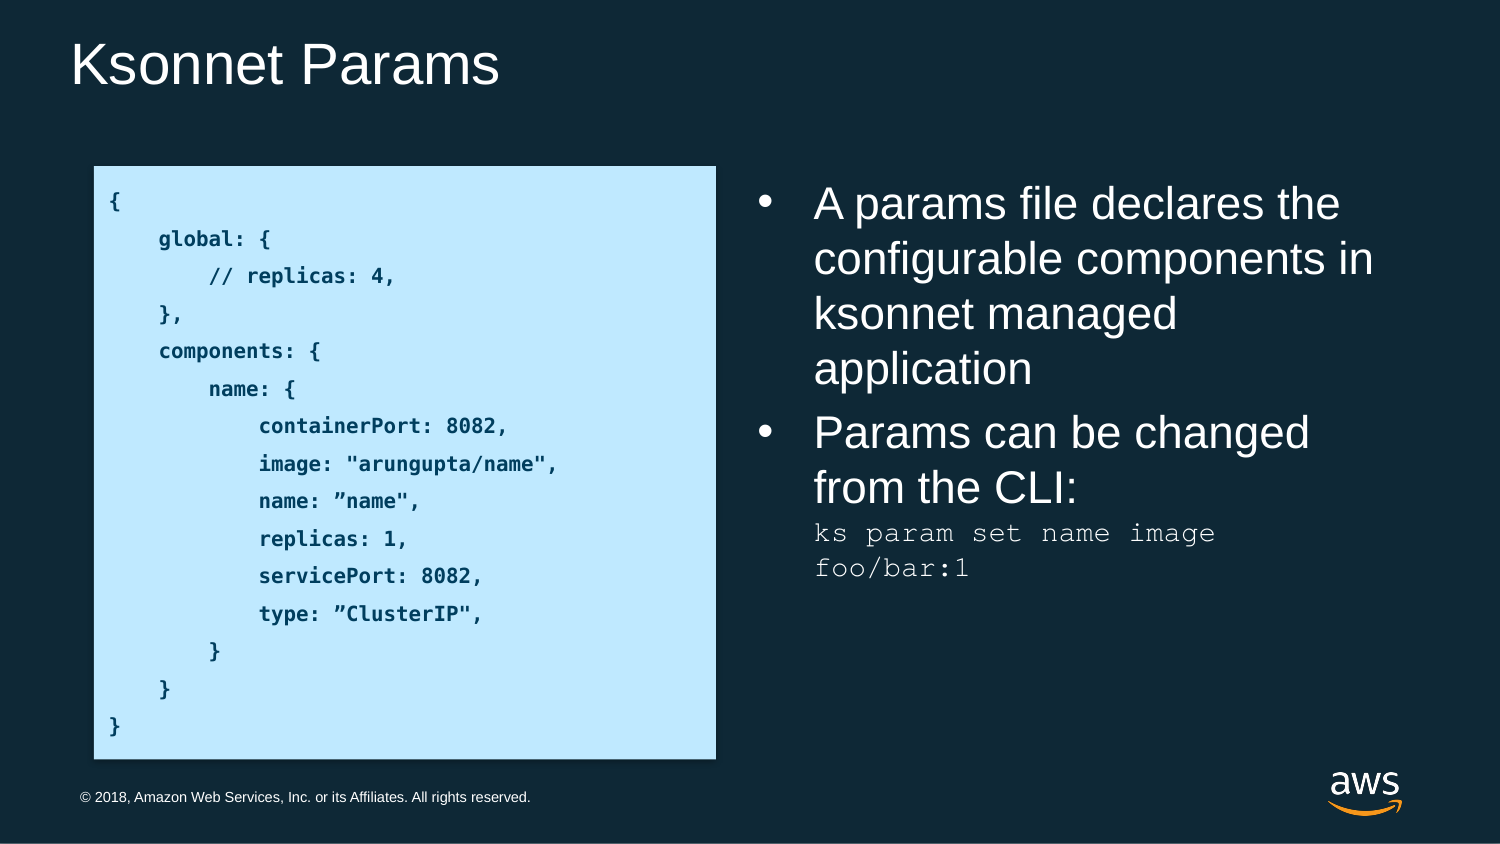

# Ksonnet Params
{
    global: {
        // replicas: 4,
    },
    components: {
        name: {
            containerPort: 8082,
            image: "arungupta/name",
            name: ”name",
            replicas: 1,
            servicePort: 8082,
            type: ”ClusterIP",
        }
    }
}
A params file declares the configurable components in ksonnet managed application
Params can be changed from the CLI:
ks param set name image foo/bar:1